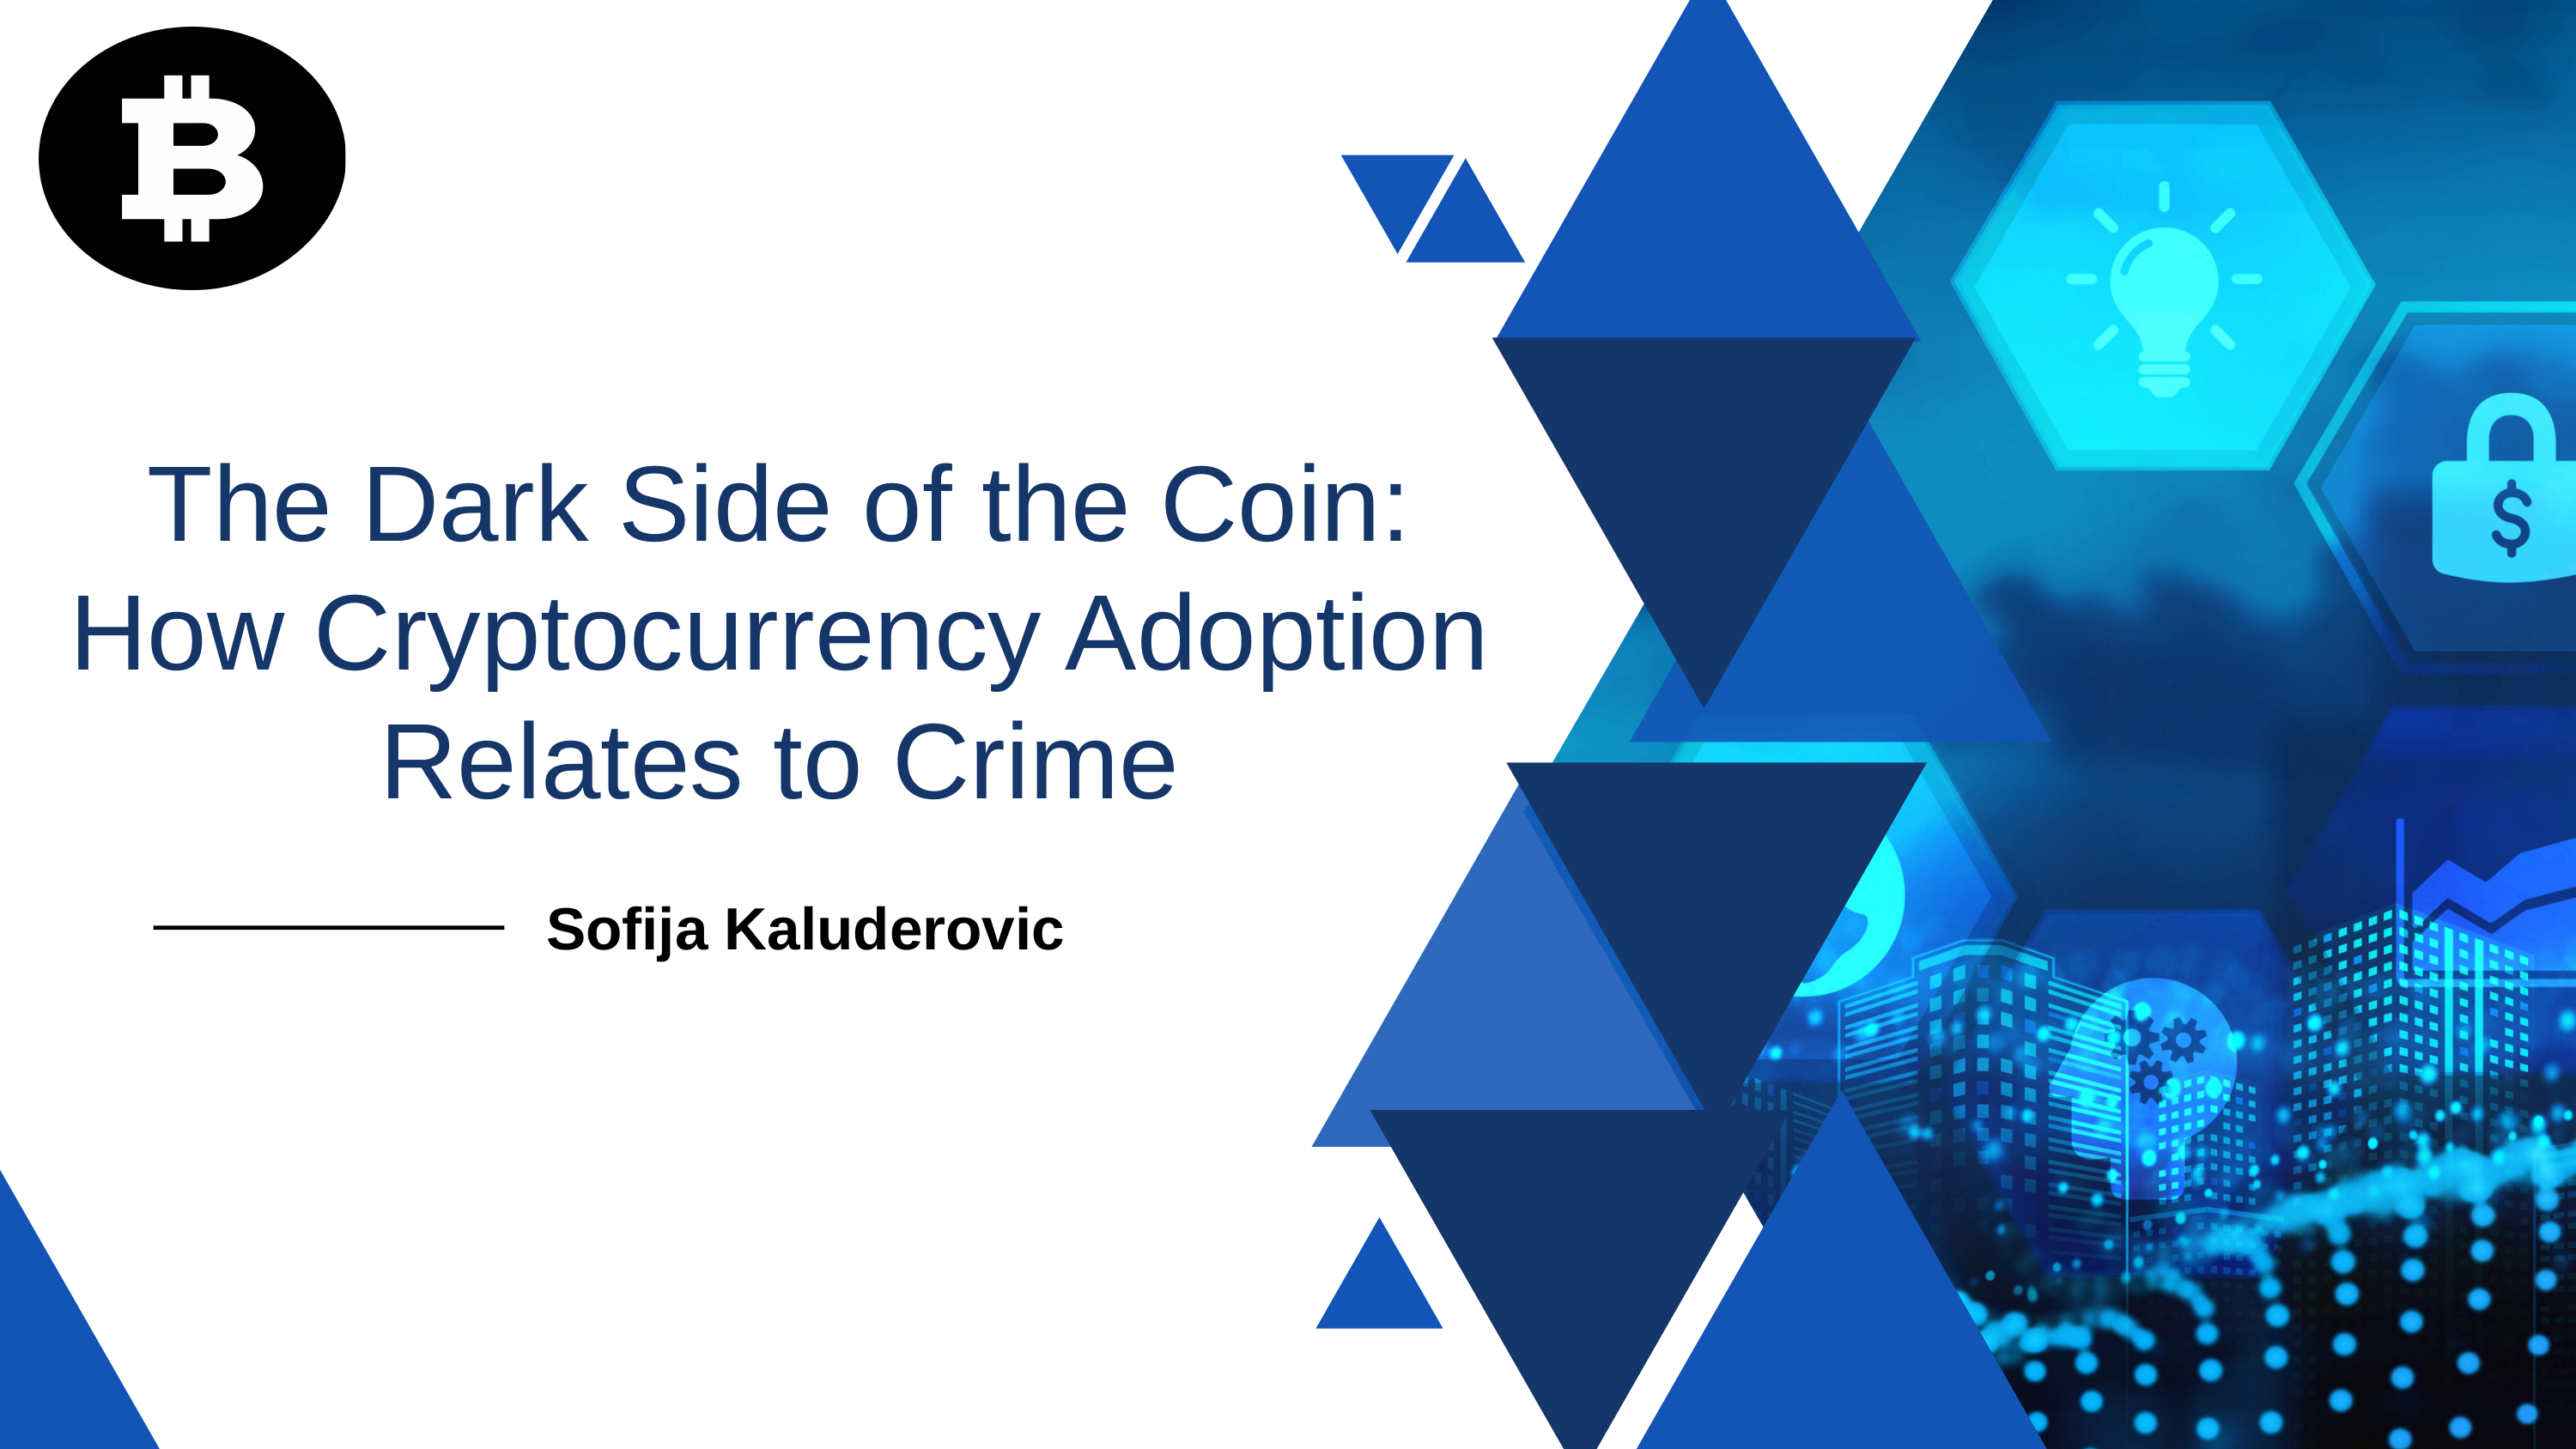

The Dark Side of the Coin: How Cryptocurrency Adoption Relates to Crime

Sofija Kaluderovic